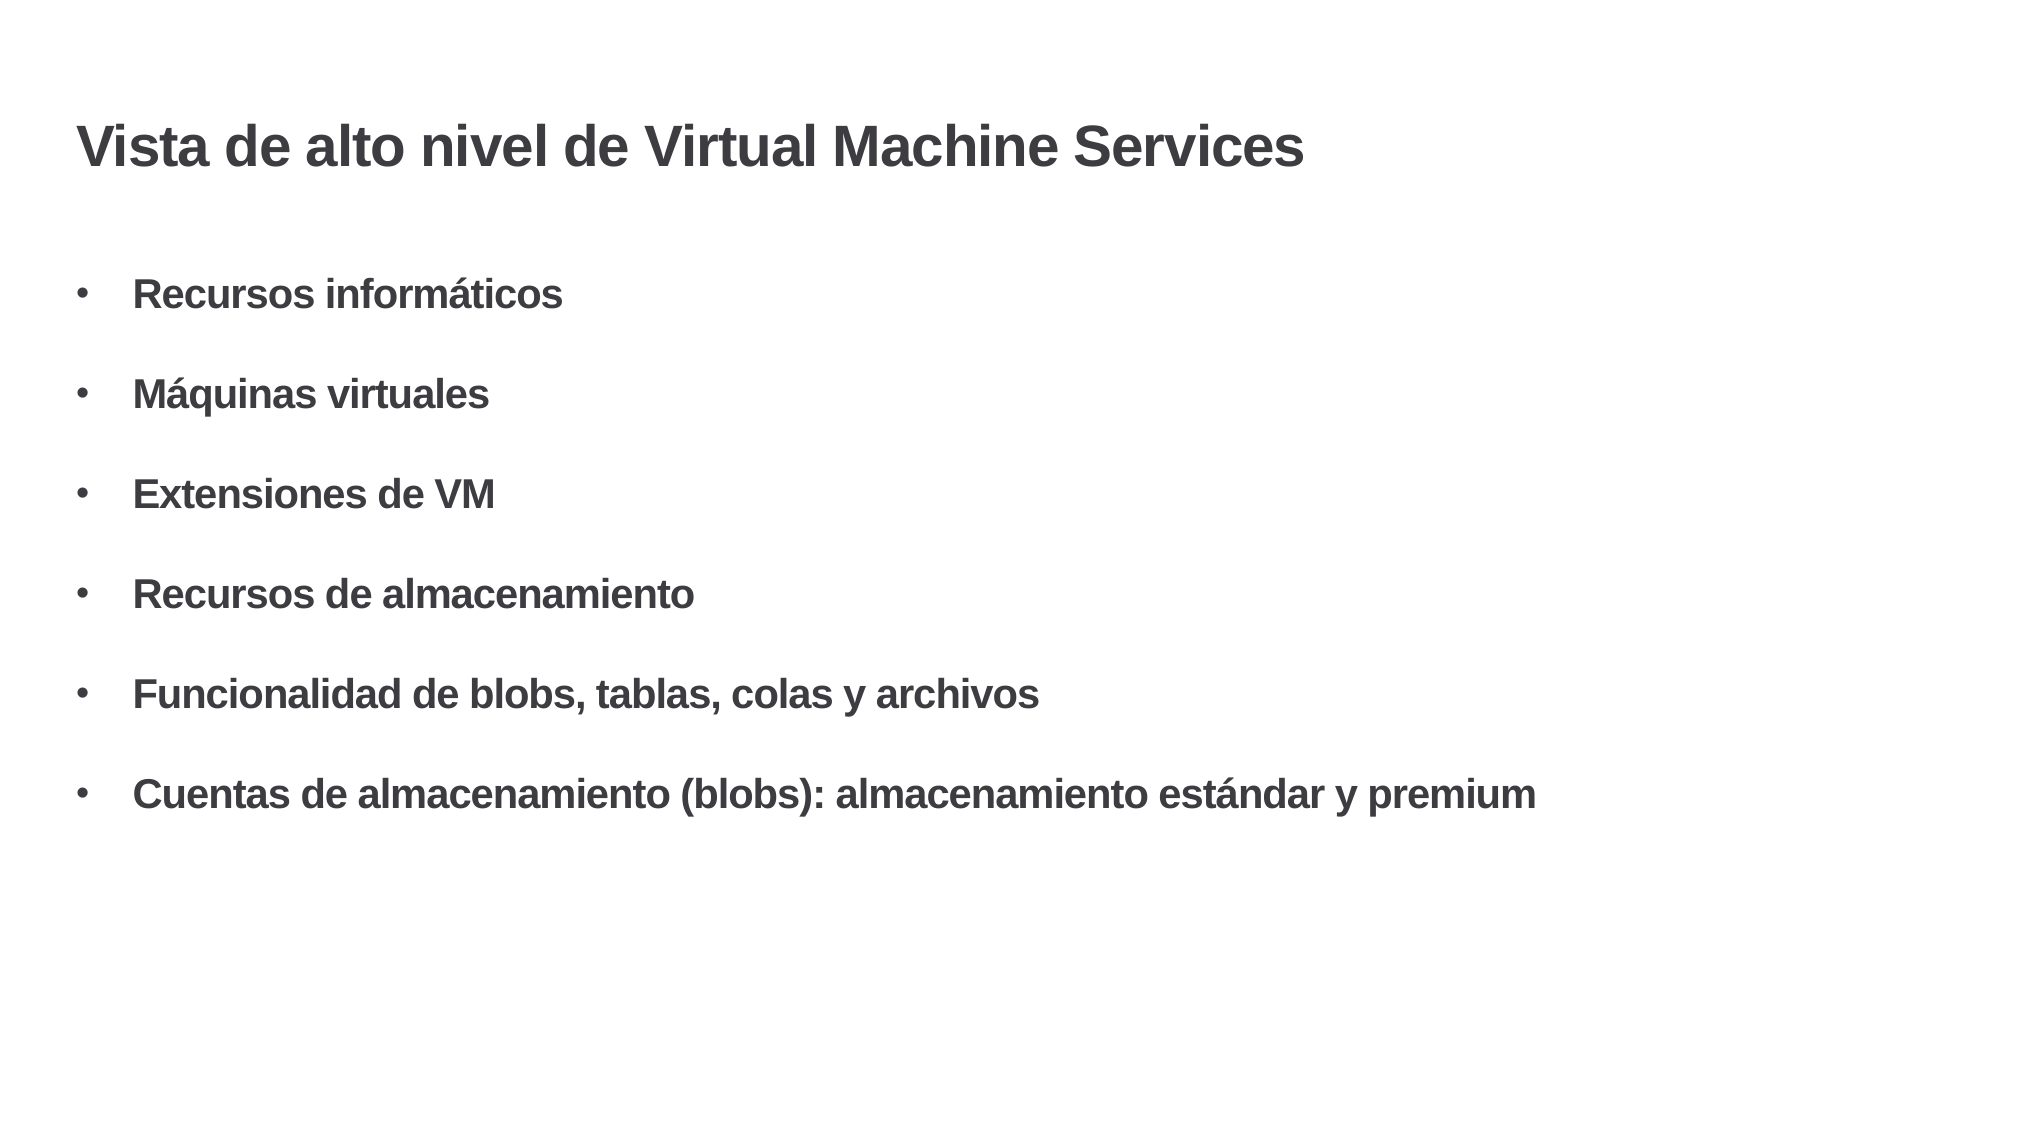

# Vista de alto nivel de Virtual Machine Services

Recursos informáticos

Máquinas virtuales

Extensiones de VM

Recursos de almacenamiento

Funcionalidad de blobs, tablas, colas y archivos

Cuentas de almacenamiento (blobs): almacenamiento estándar y premium